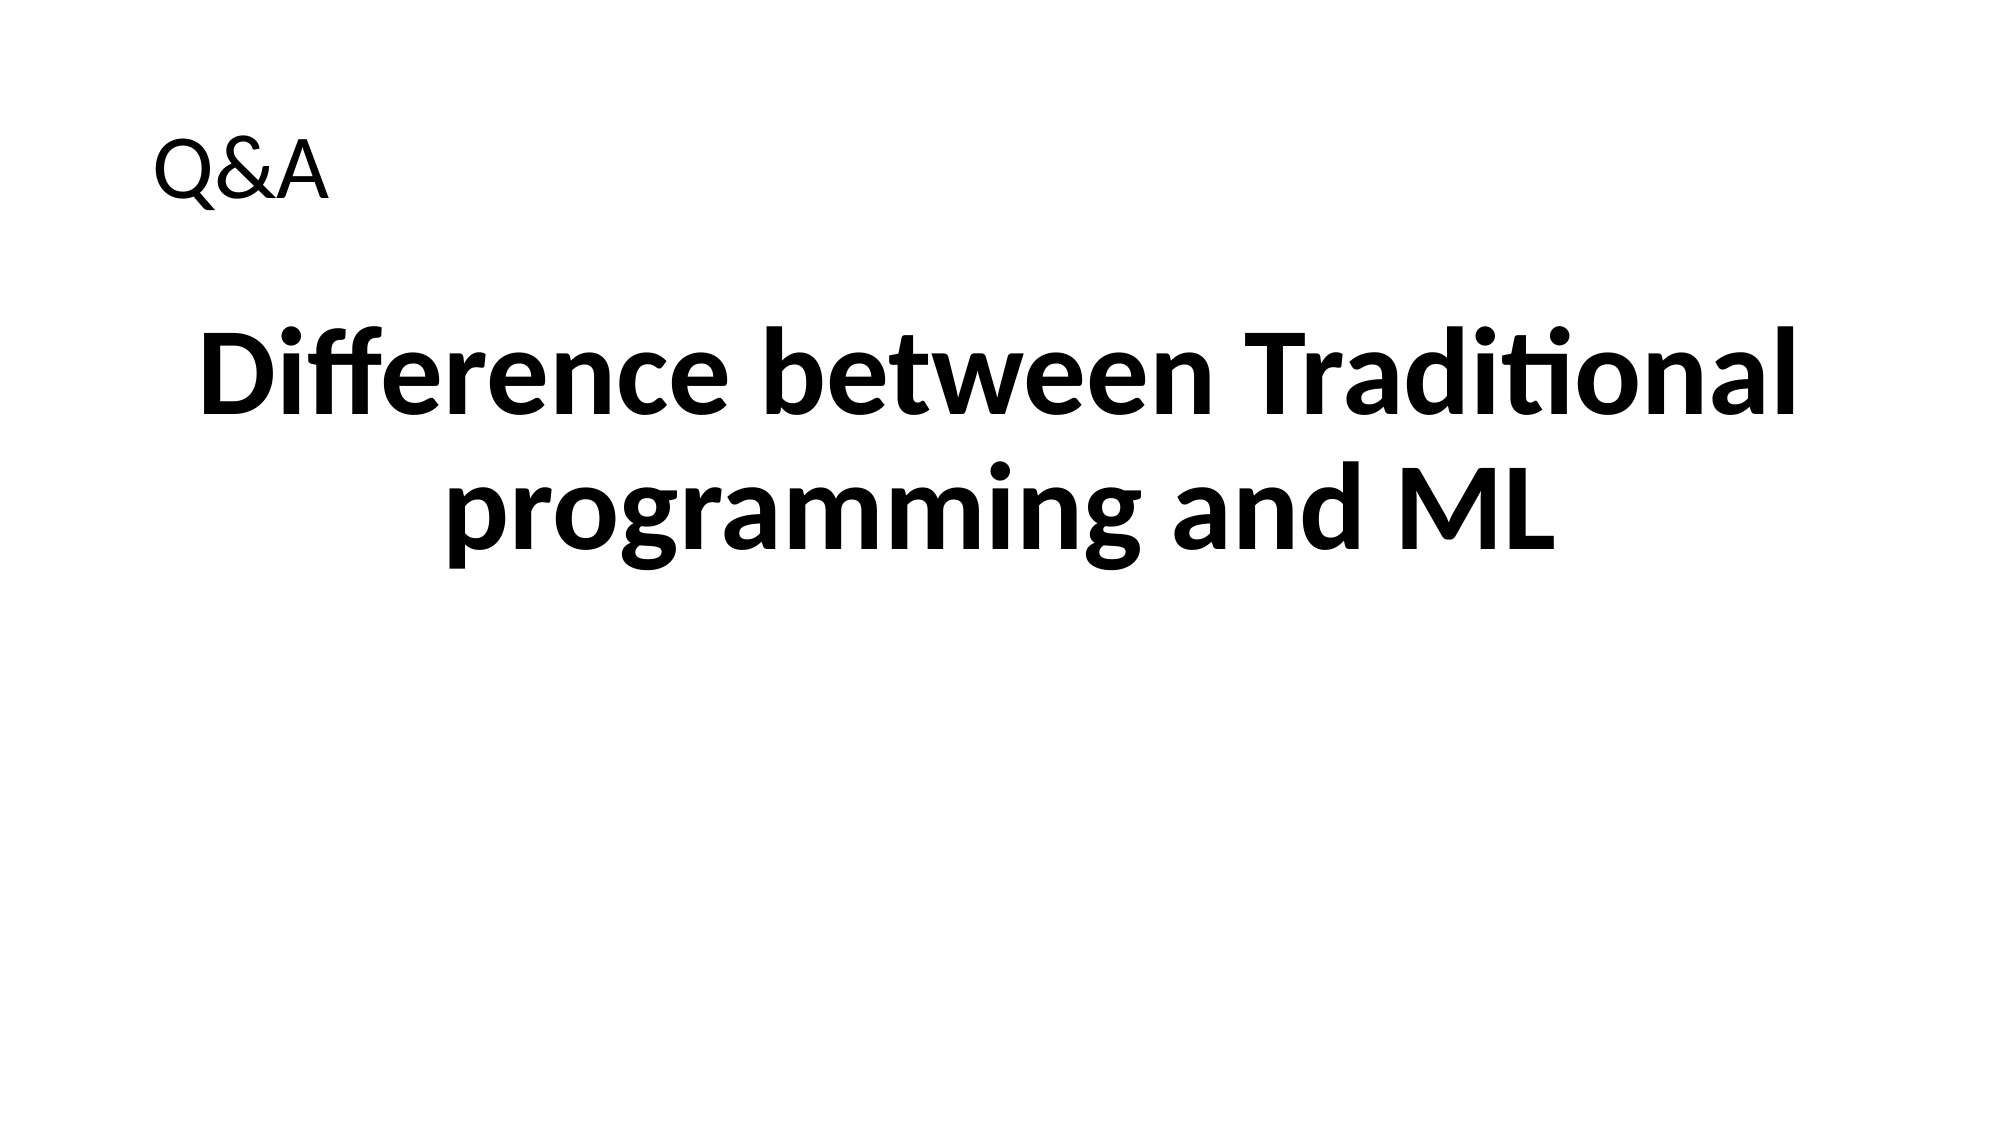

# Q&A
Difference between Traditional programming and ML